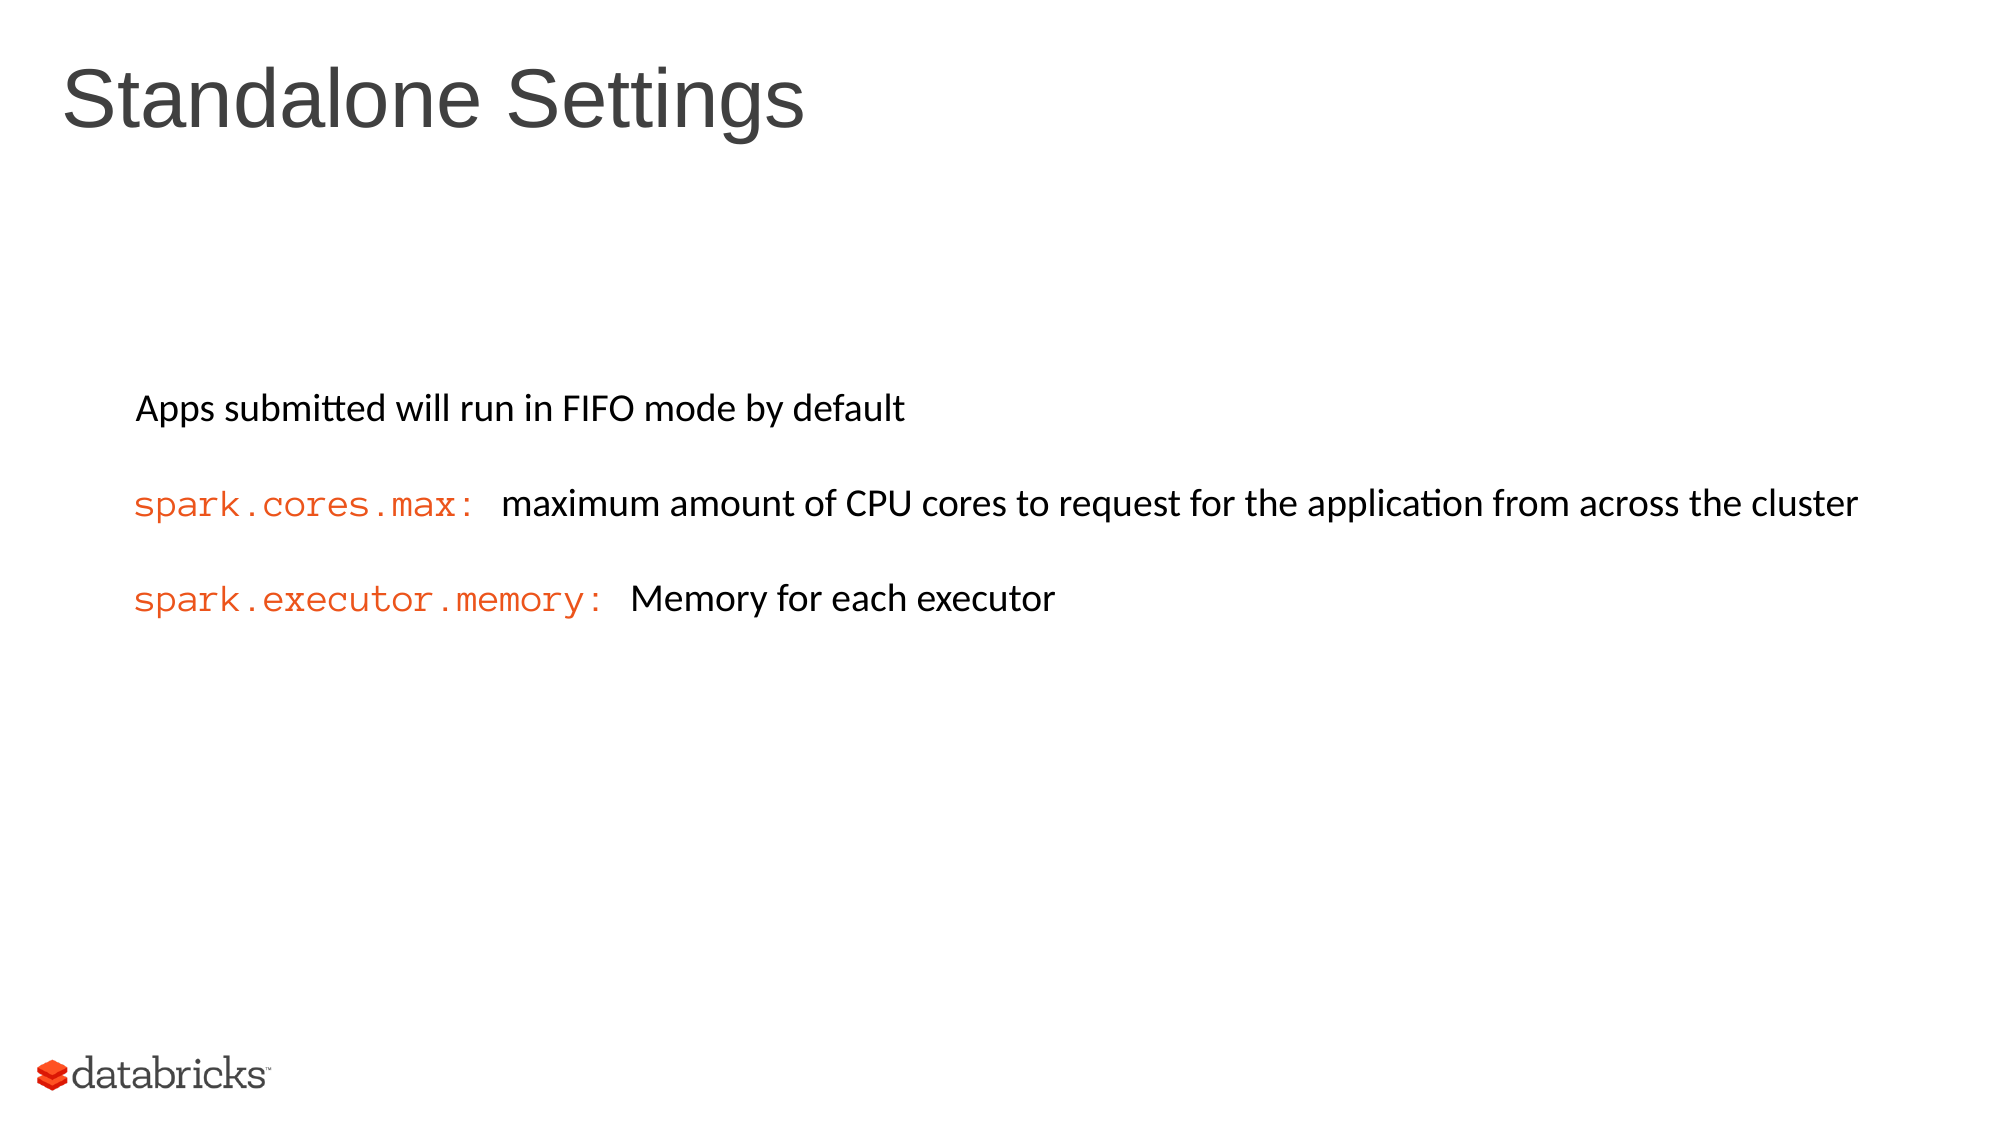

# Standalone Settings
Apps submitted will run in FIFO mode by default

spark.cores.max: maximum amount of CPU cores to request for the application from across the cluster

spark.executor.memory: Memory for each executor